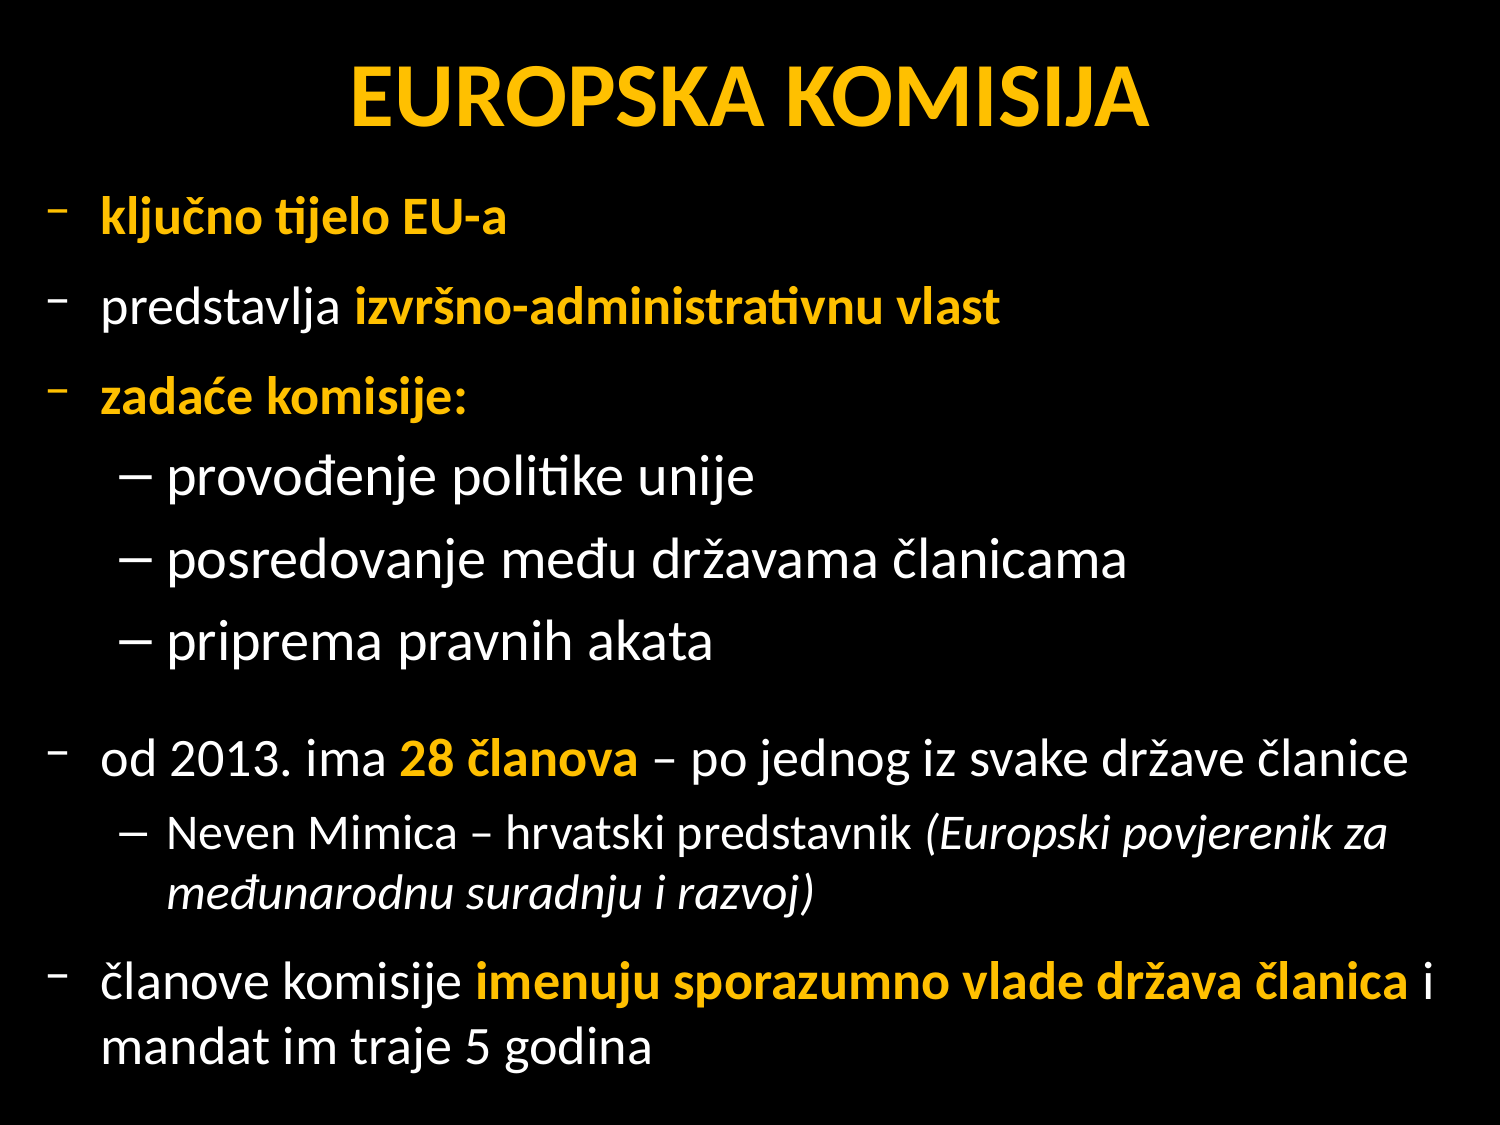

# EUROPSKA KOMISIJA
ključno tijelo EU-a
predstavlja izvršno-administrativnu vlast
zadaće komisije:
provođenje politike unije
posredovanje među državama članicama
priprema pravnih akata
od 2013. ima 28 članova – po jednog iz svake države članice
Neven Mimica – hrvatski predstavnik (Europski povjerenik za međunarodnu suradnju i razvoj)
članove komisije imenuju sporazumno vlade država članica i mandat im traje 5 godina